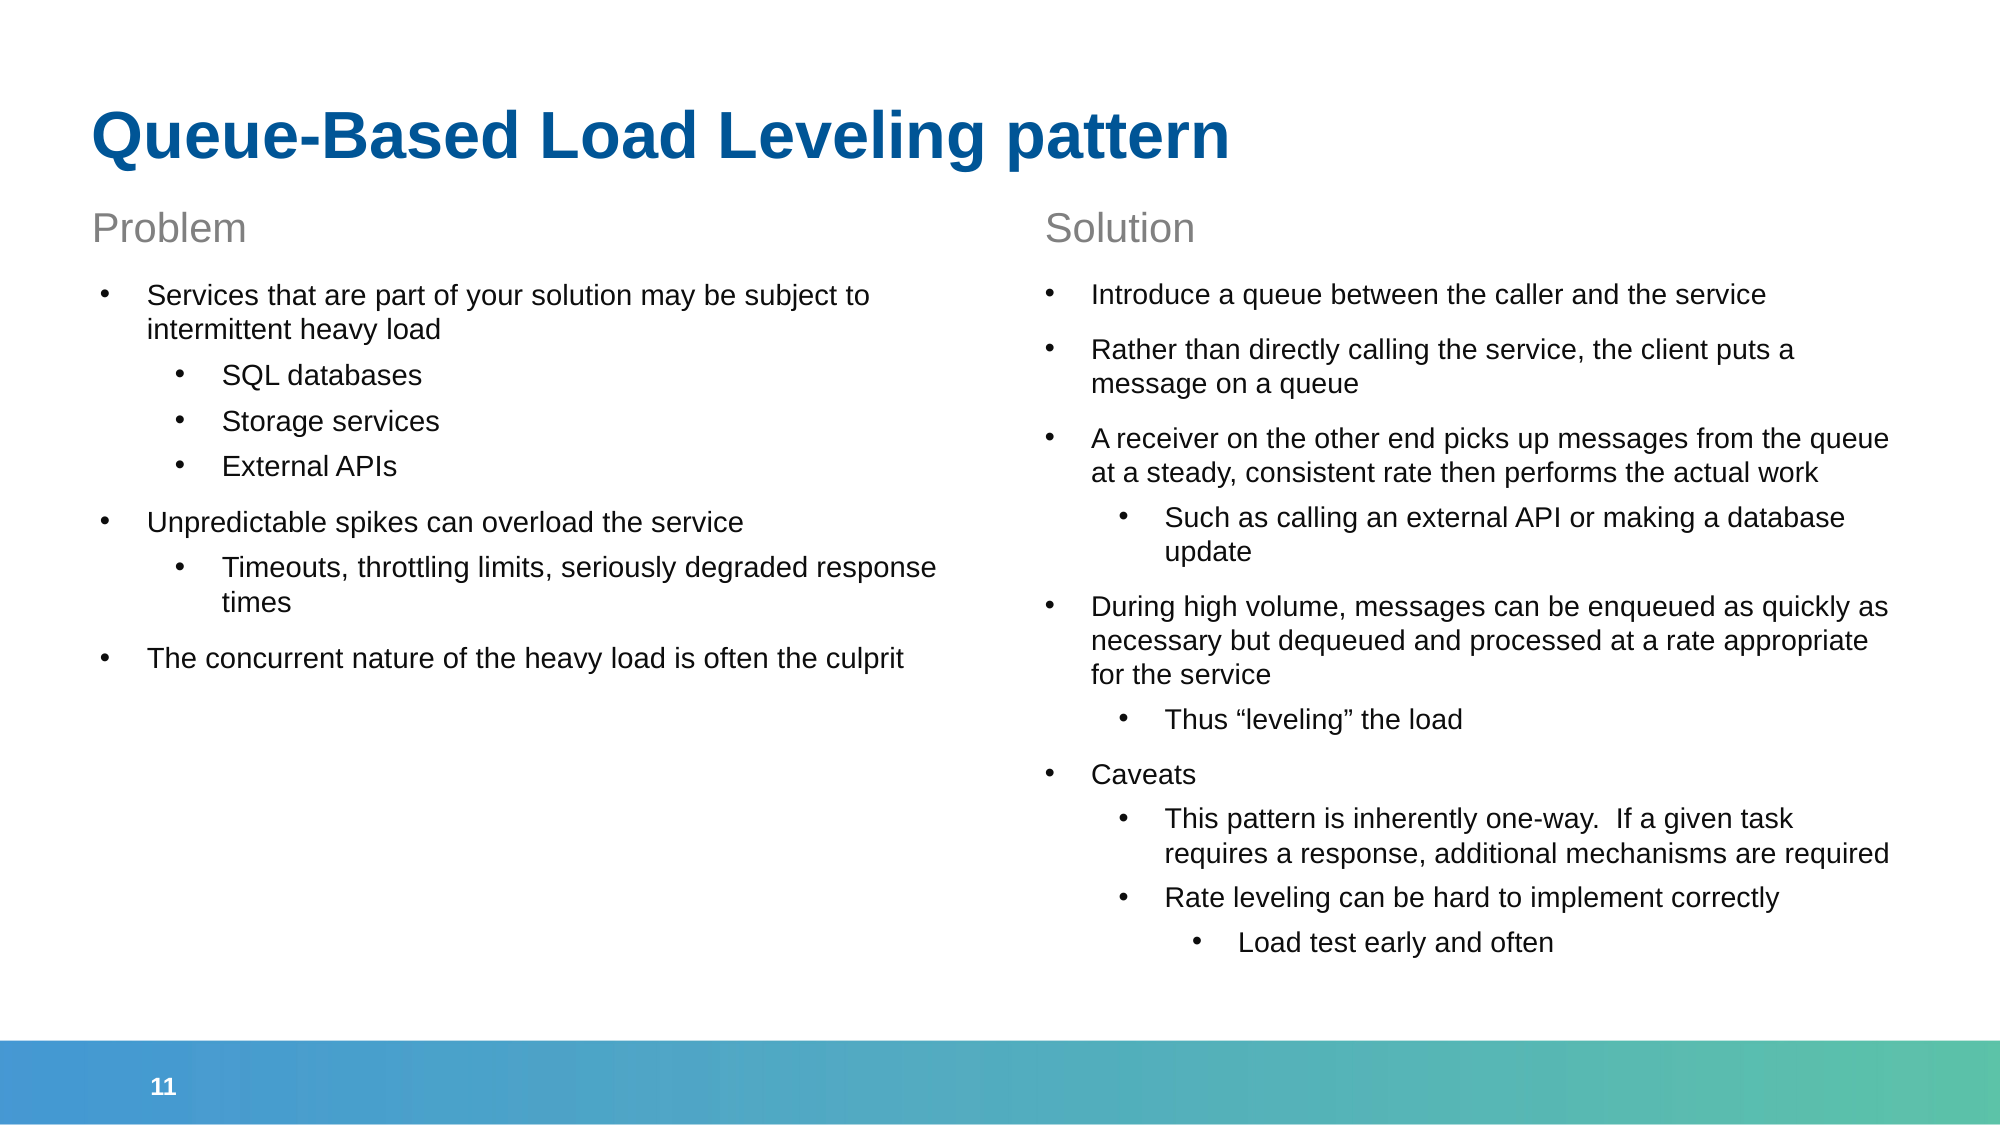

# Queue-Based Load Leveling pattern
Problem
Solution
Services that are part of your solution may be subject to intermittent heavy load
SQL databases
Storage services
External APIs
Unpredictable spikes can overload the service
Timeouts, throttling limits, seriously degraded response times
The concurrent nature of the heavy load is often the culprit

Introduce a queue between the caller and the service
Rather than directly calling the service, the client puts a message on a queue
A receiver on the other end picks up messages from the queue at a steady, consistent rate then performs the actual work
Such as calling an external API or making a database update
During high volume, messages can be enqueued as quickly as necessary but dequeued and processed at a rate appropriate for the service
Thus “leveling” the load
Caveats
This pattern is inherently one-way.  If a given task requires a response, additional mechanisms are required
Rate leveling can be hard to implement correctly
Load test early and often